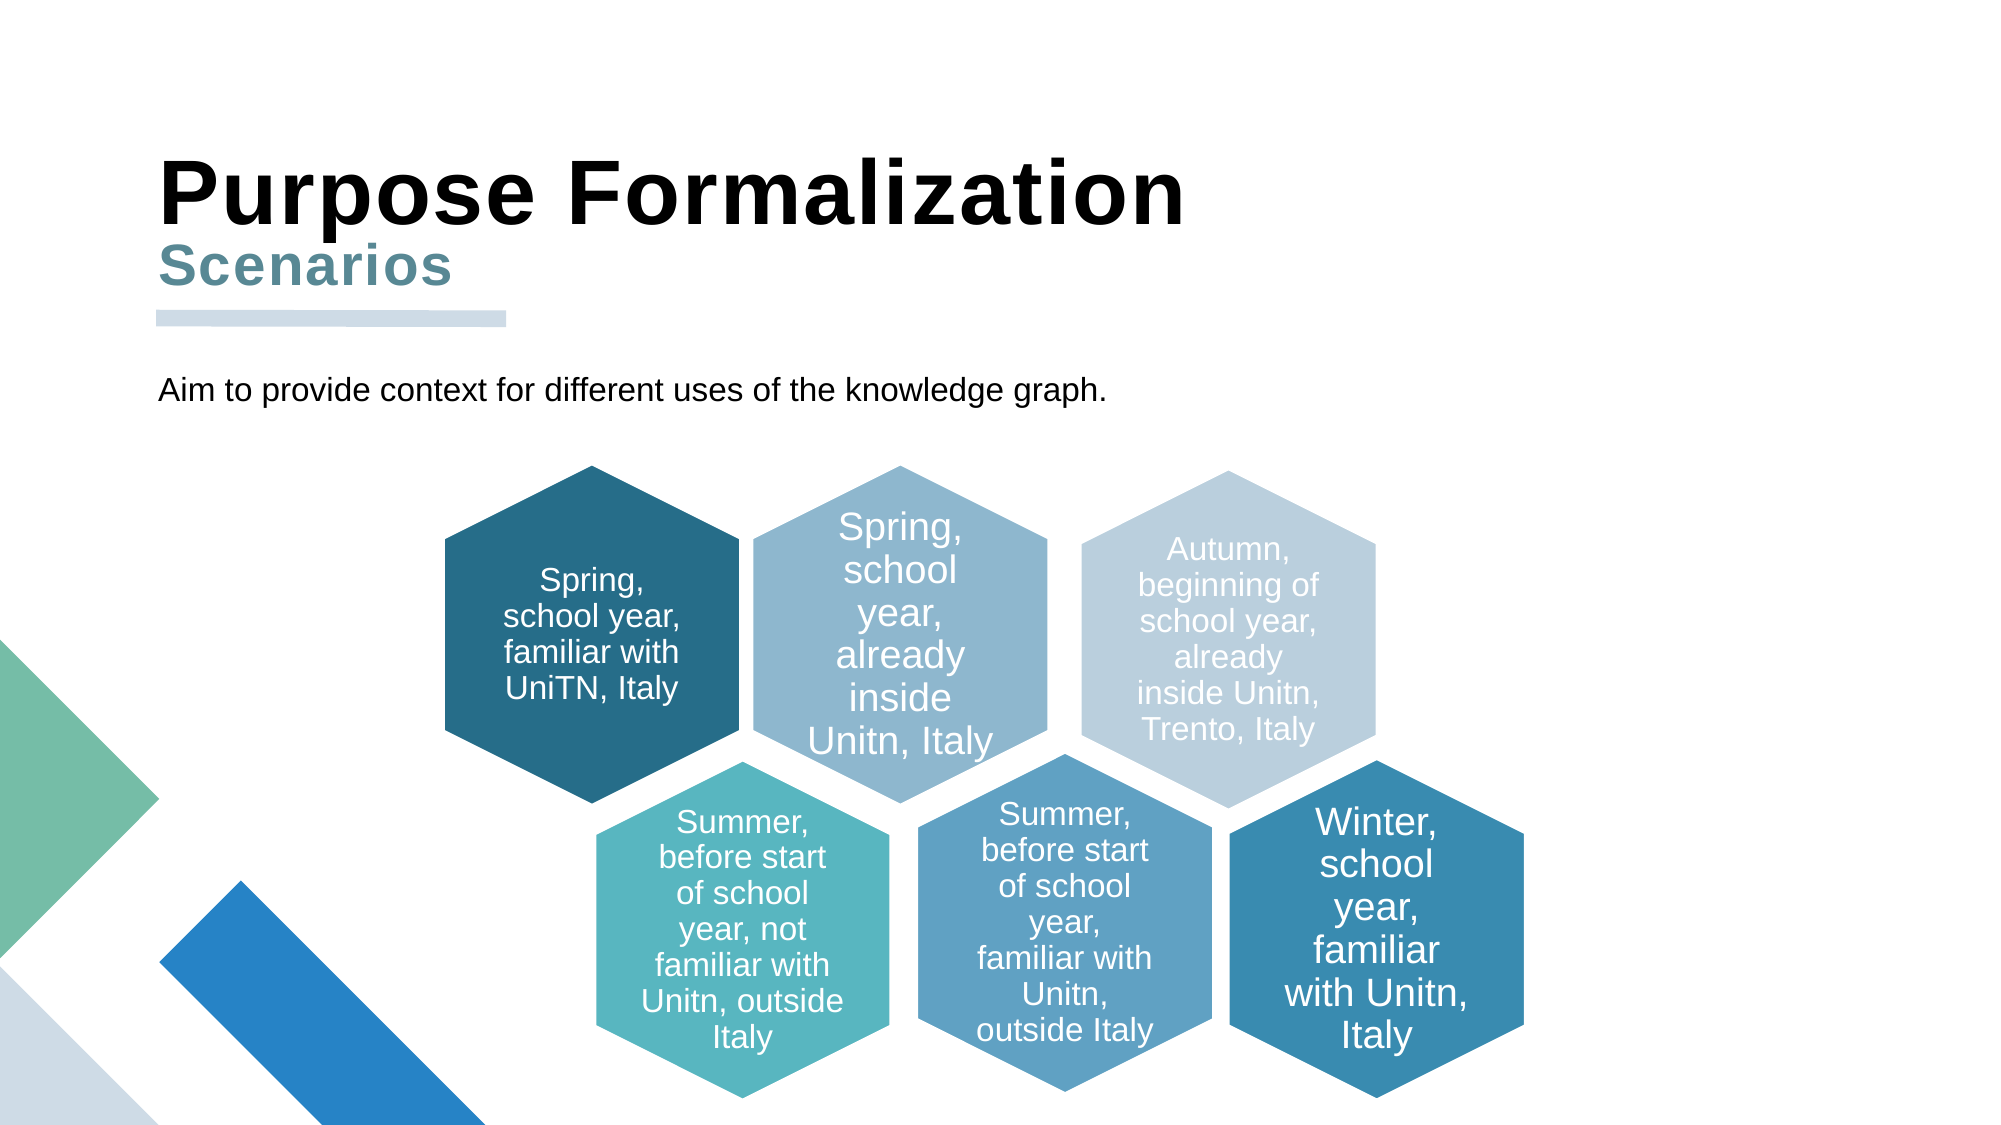

# Purpose Formalization
Spring, school year, familiar with UniTN, Italy

Summer, before start of school year, familiar with Unitn, outside Italy
Spring, school year, already inside Unitn, Italy
Autumn, beginning of school year, already inside Unitn, Trento, Italy

Summer, before start of school year, not familiar with Unitn, outside Italy
Spring, school year, not familiar with Unitn, outside Italy (EU)).
Winter, school year, familiar with Unitn, Italy
Scenarios
Aim to provide context for different uses of the knowledge graph.